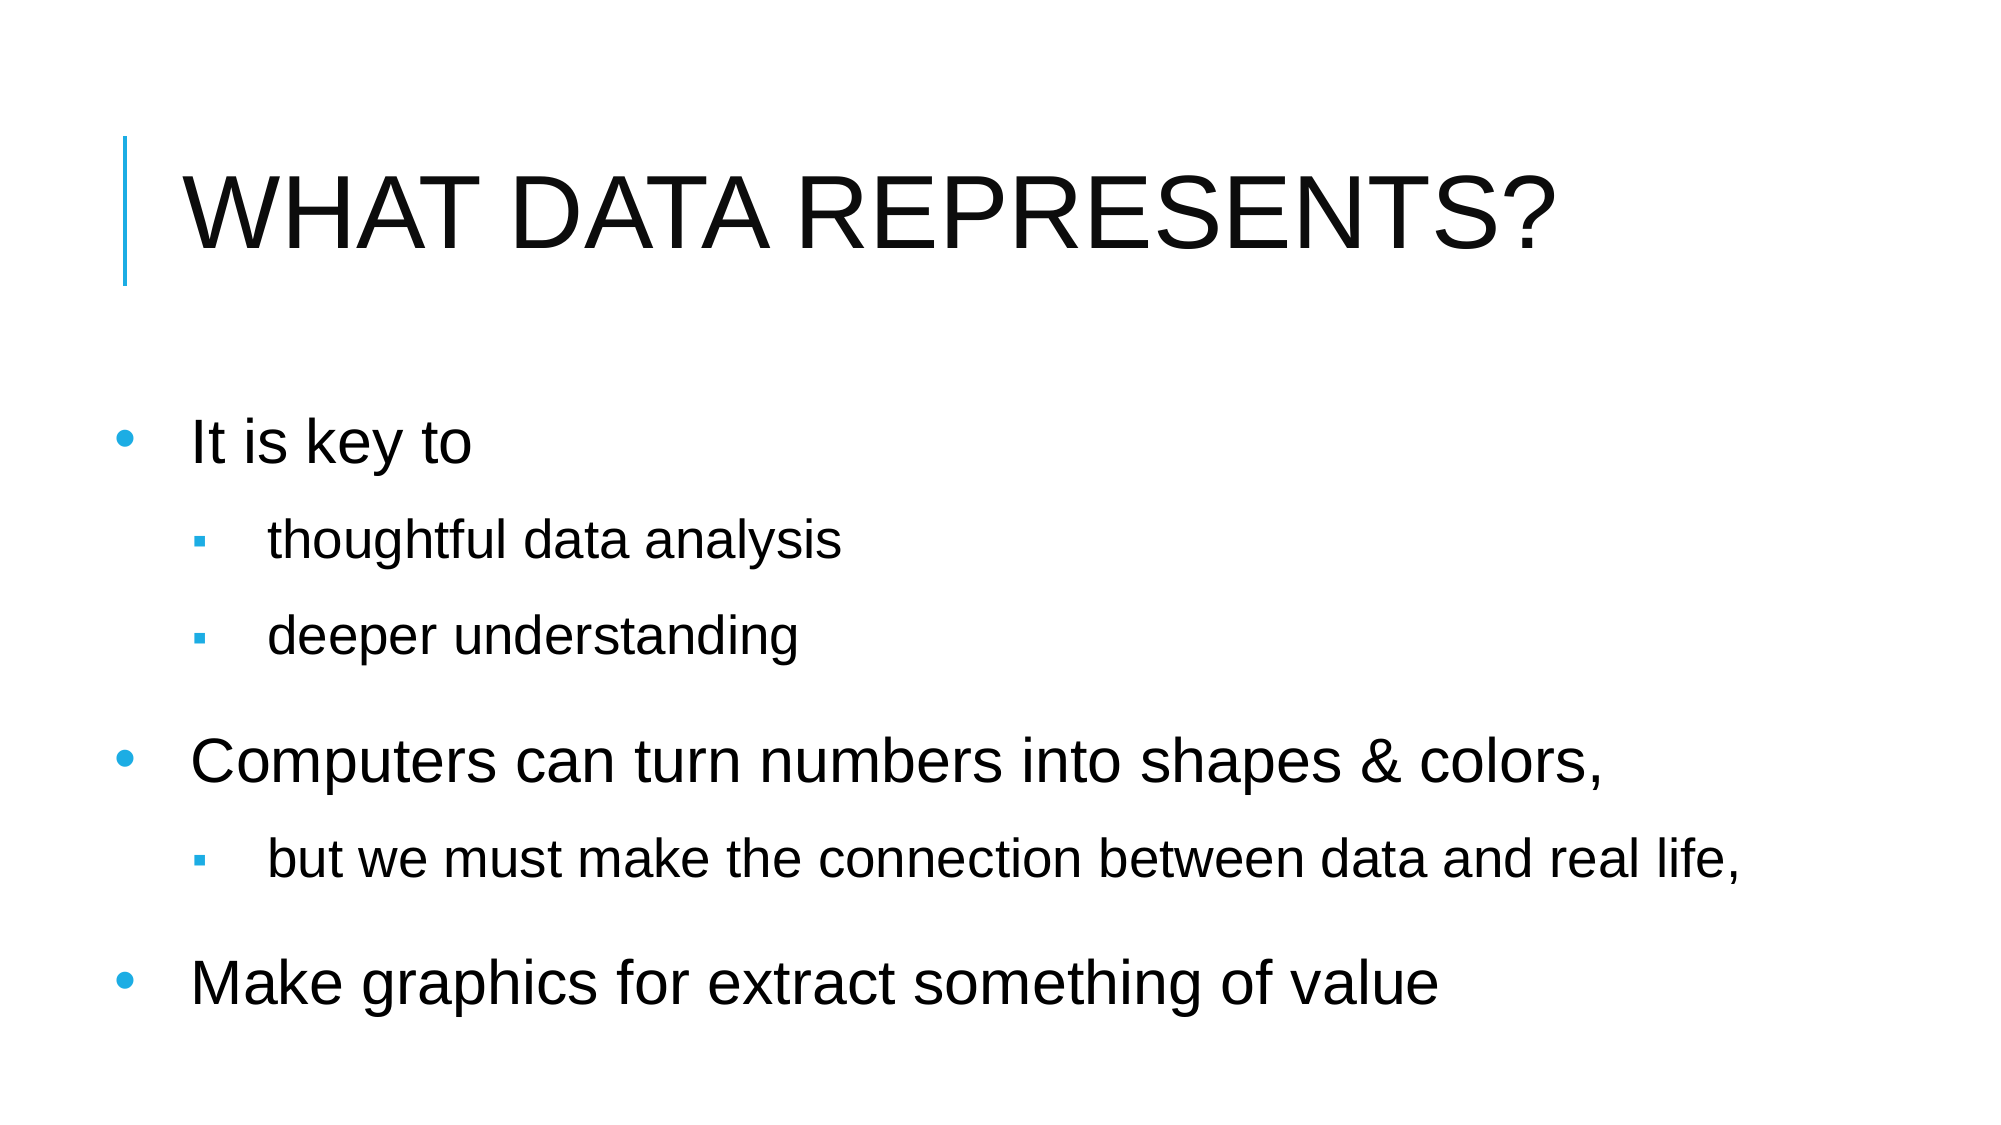

# WHAT DATA REPRESENTS?
It is key to
thoughtful data analysis
deeper understanding
Computers can turn numbers into shapes & colors,
but we must make the connection between data and real life,
Make graphics for extract something of value